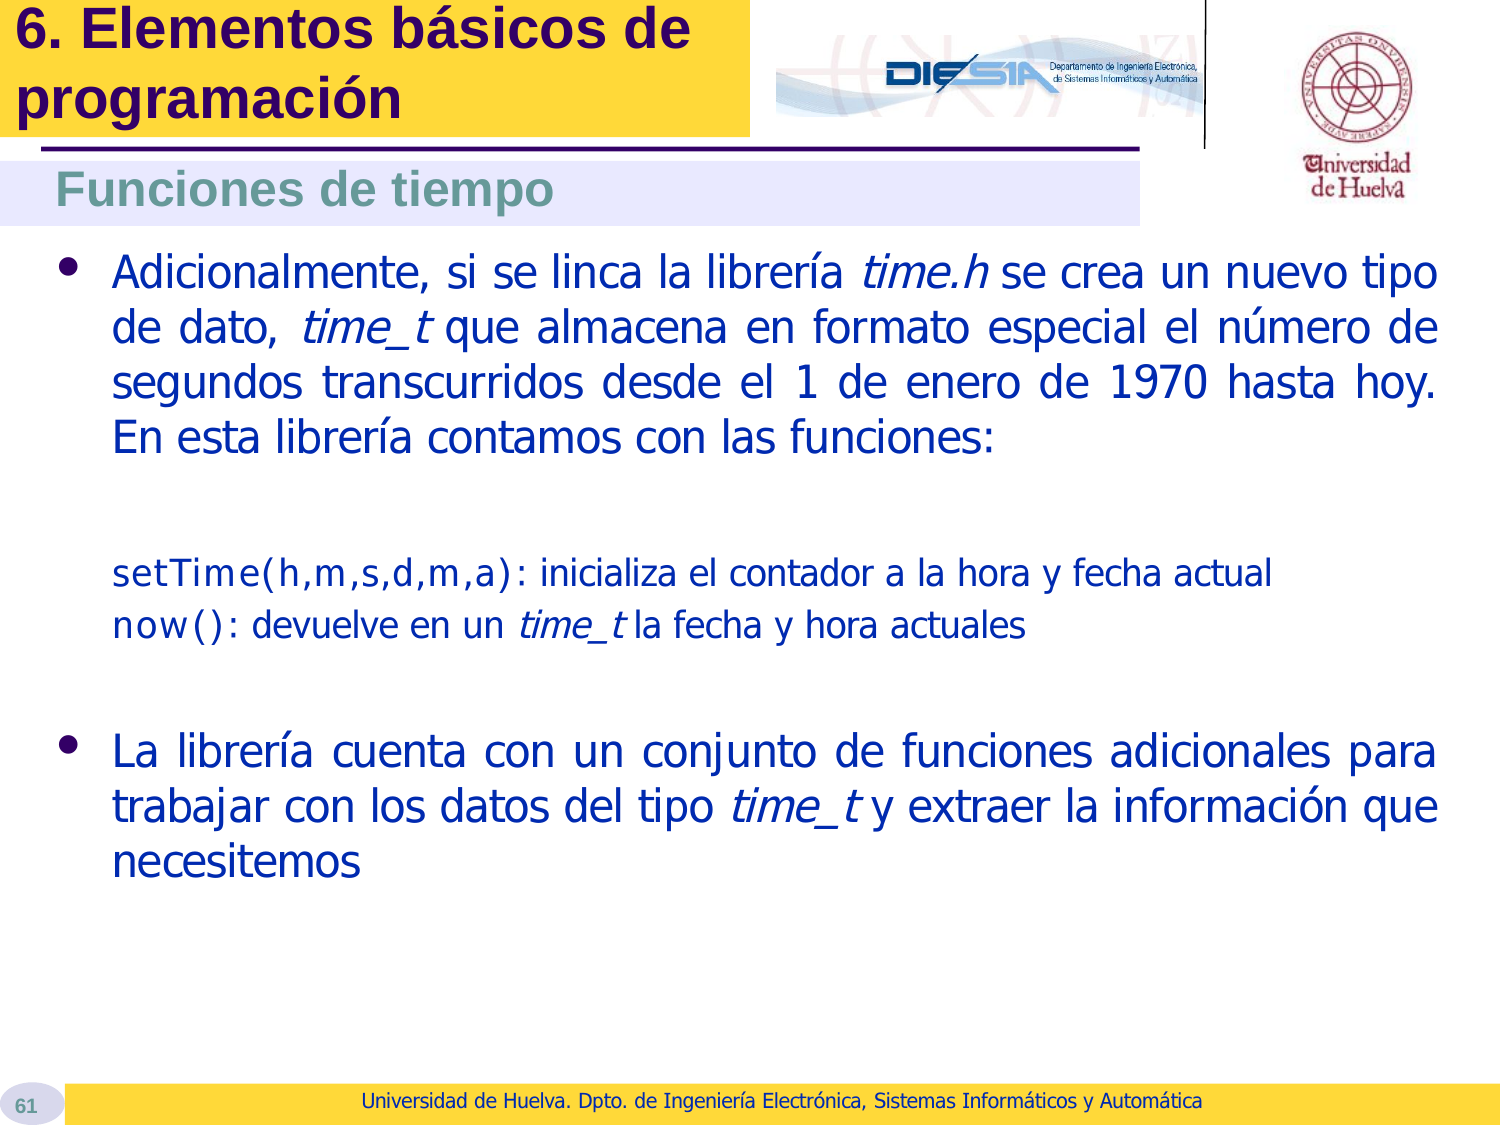

# 6. Elementos básicos de programación
Funciones de tiempo
Adicionalmente, si se linca la librería time.h se crea un nuevo tipo de dato, time_t que almacena en formato especial el número de segundos transcurridos desde el 1 de enero de 1970 hasta hoy. En esta librería contamos con las funciones:

setTime(h,m,s,d,m,a): inicializa el contador a la hora y fecha actual
now(): devuelve en un time_t la fecha y hora actuales

La librería cuenta con un conjunto de funciones adicionales para trabajar con los datos del tipo time_t y extraer la información que necesitemos